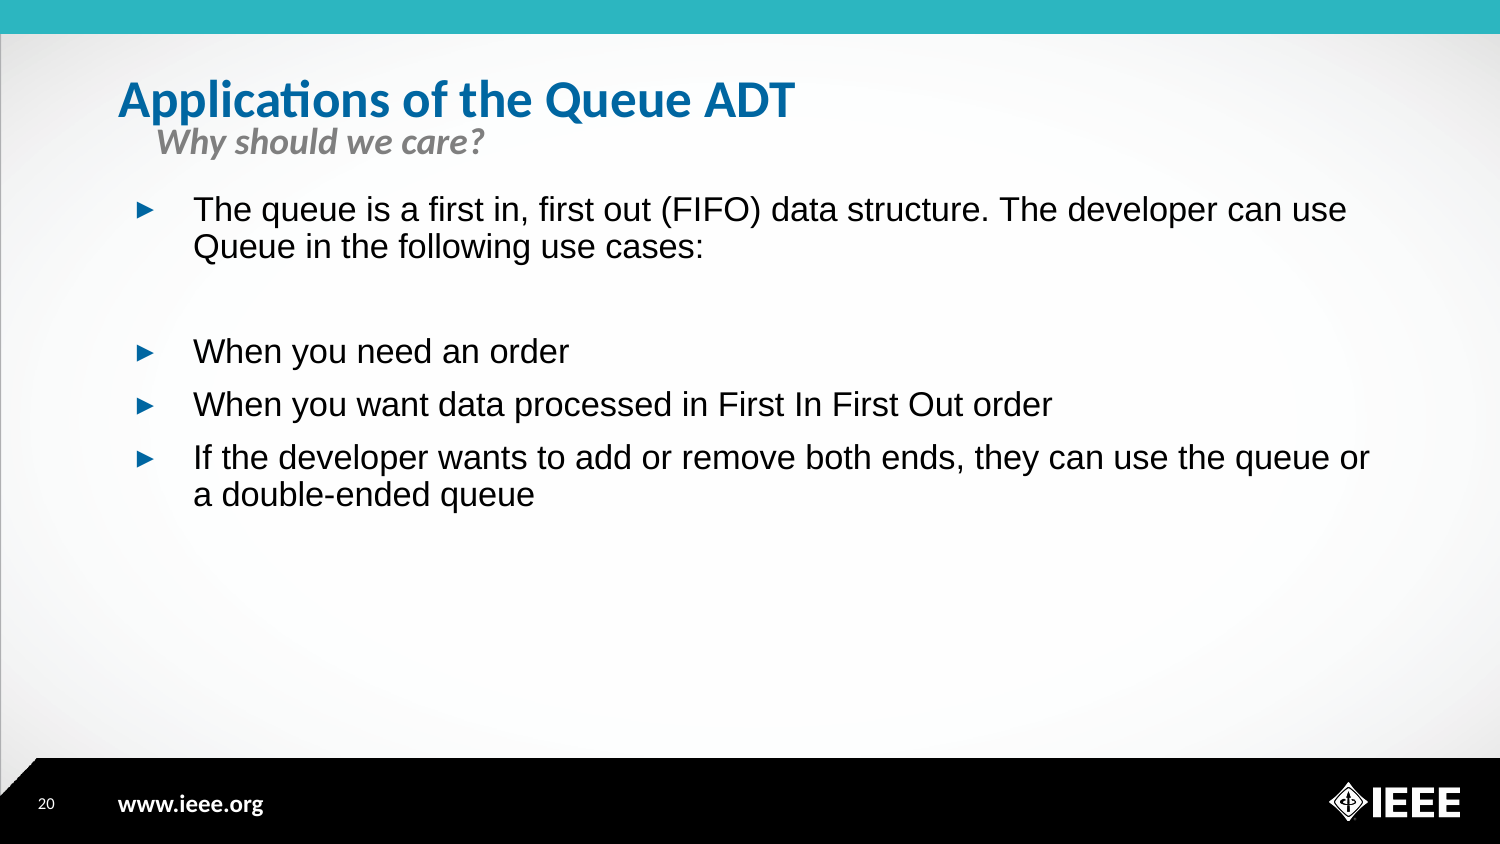

# Applications of the Queue ADT
Why should we care?
The queue is a first in, first out (FIFO) data structure. The developer can use Queue in the following use cases:

When you need an order
When you want data processed in First In First Out order
If the developer wants to add or remove both ends, they can use the queue or a double-ended queue
20